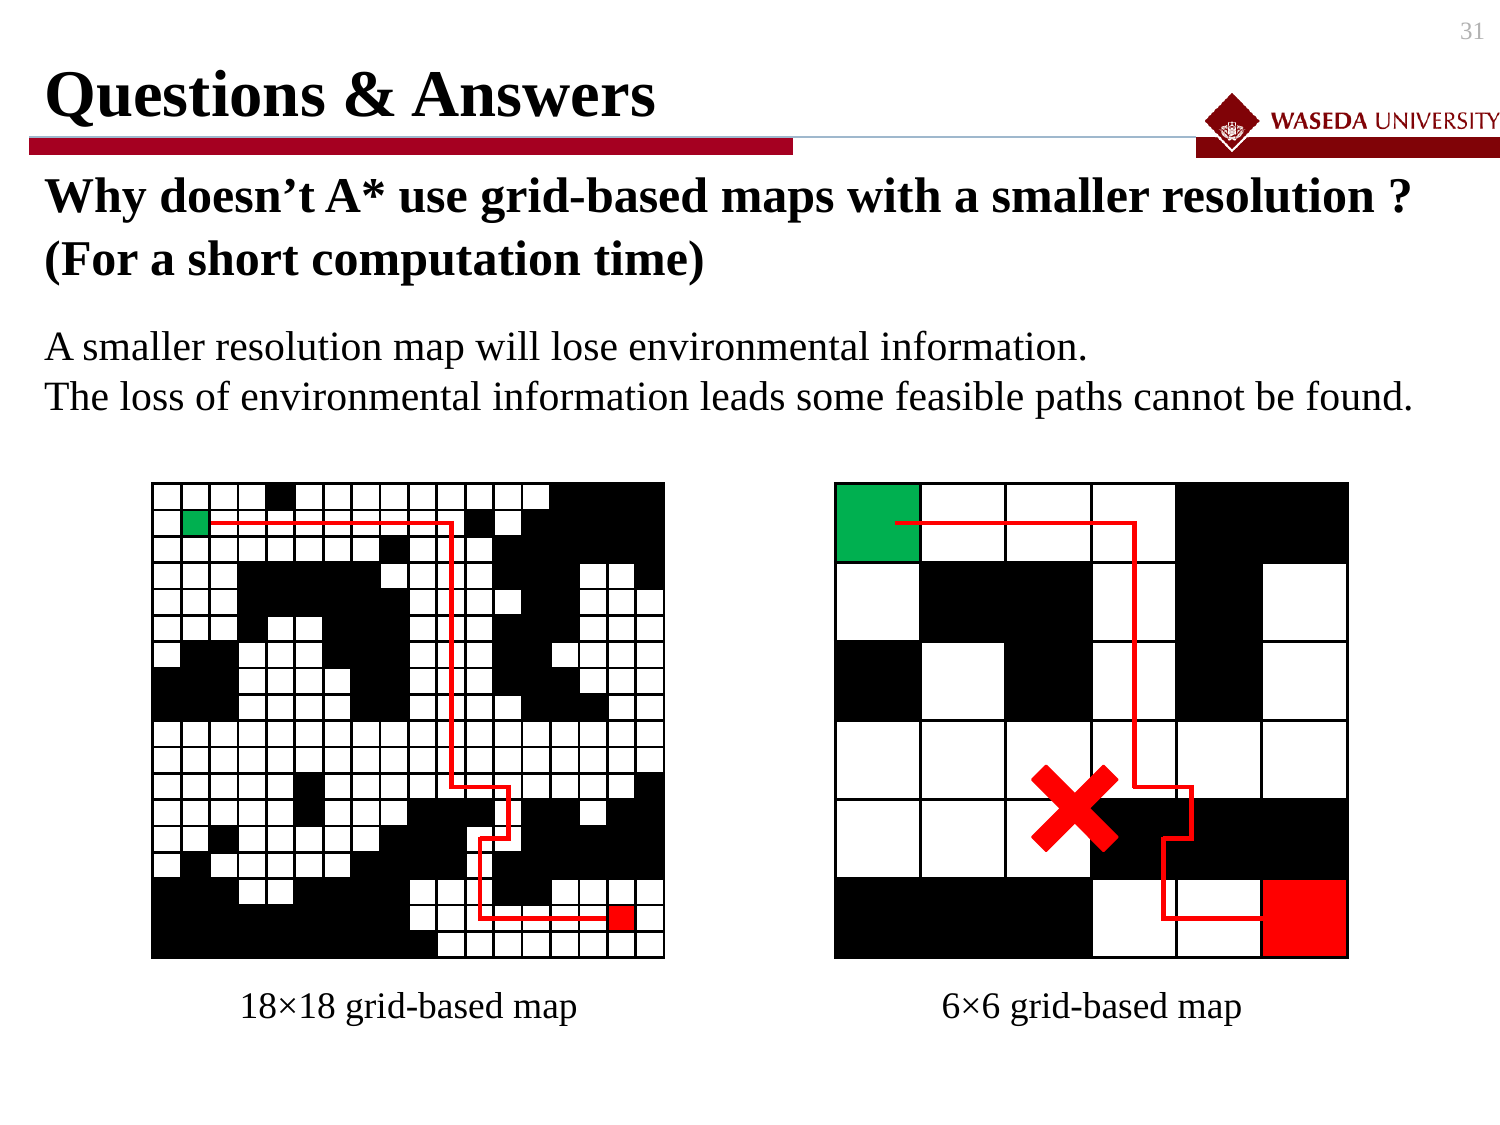

# Questions & Answers
31
Why doesn’t A* use grid-based maps with a smaller resolution ?
(For a short computation time)
A smaller resolution map will lose environmental information.
The loss of environmental information leads some feasible paths cannot be found.
|  |  |  |  |  |  |  |  |  |  |  |  |  |  |  |  |  |  |
| --- | --- | --- | --- | --- | --- | --- | --- | --- | --- | --- | --- | --- | --- | --- | --- | --- | --- |
|  |  |  |  |  |  |  |  |  |  |  |  |  |  |  |  |  |  |
|  |  |  |  |  |  |  |  |  |  |  |  |  |  |  |  |  |  |
|  |  |  |  |  |  |  |  |  |  |  |  |  |  |  |  |  |  |
|  |  |  |  |  |  |  |  |  |  |  |  |  |  |  |  |  |  |
|  |  |  |  |  |  |  |  |  |  |  |  |  |  |  |  |  |  |
|  |  |  |  |  |  |  |  |  |  |  |  |  |  |  |  |  |  |
|  |  |  |  |  |  |  |  |  |  |  |  |  |  |  |  |  |  |
|  |  |  |  |  |  |  |  |  |  |  |  |  |  |  |  |  |  |
|  |  |  |  |  |  |  |  |  |  |  |  |  |  |  |  |  |  |
| a |  |  |  |  |  |  |  |  |  |  |  |  |  |  |  |  |  |
|  |  |  |  |  |  |  |  |  |  |  |  |  |  |  |  |  |  |
|  |  |  |  |  |  |  |  |  |  |  |  |  |  |  |  |  |  |
|  |  |  |  |  |  |  |  |  |  |  |  |  |  |  |  |  |  |
|  |  |  |  |  |  |  |  |  |  |  |  |  |  |  |  |  |  |
|  |  |  |  |  |  |  |  |  |  |  |  |  |  |  |  |  |  |
|  |  |  |  |  |  |  |  |  |  |  |  |  |  |  |  |  |  |
|  |  |  |  |  |  |  |  |  |  |  |  |  |  |  |  |  |  |
|  |  |  |  |  |  |
| --- | --- | --- | --- | --- | --- |
|  |  |  |  |  |  |
|  |  |  |  |  |  |
|  |  |  |  |  |  |
|  |  |  |  |  |  |
|  |  |  |  |  |  |

18×18 grid-based map
6×6 grid-based map